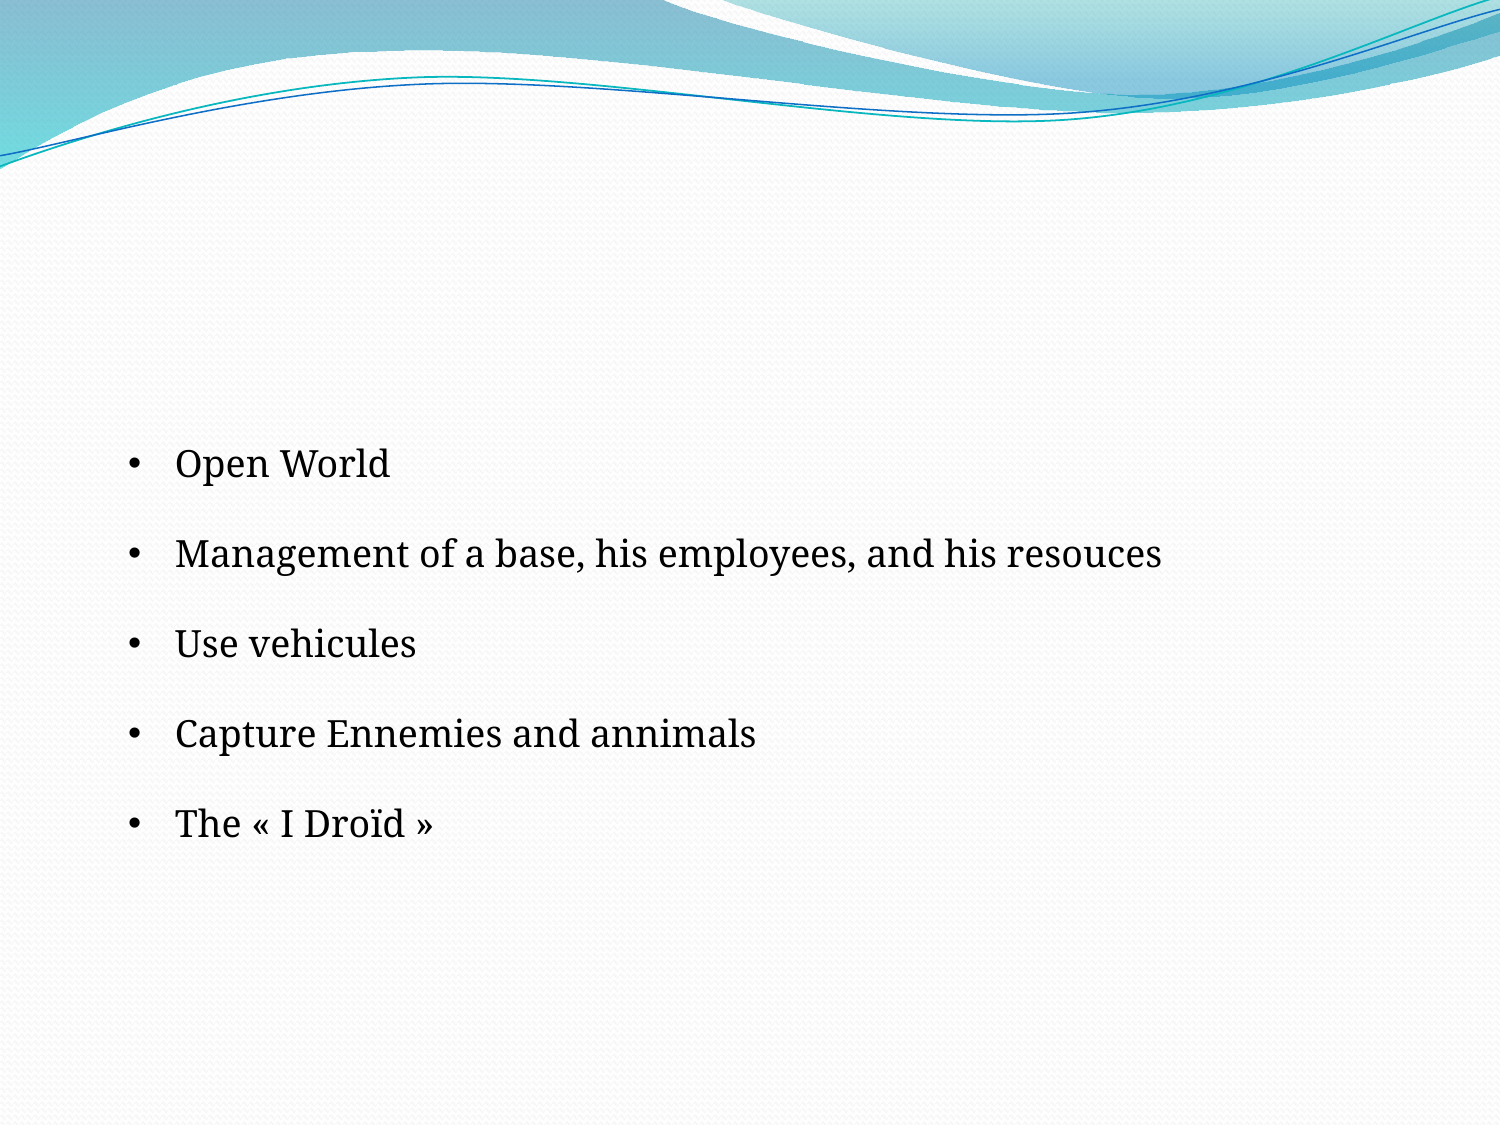

Open World

Management of a base, his employees, and his resouces

Use vehicules

Capture Ennemies and annimals

The « I Droïd »